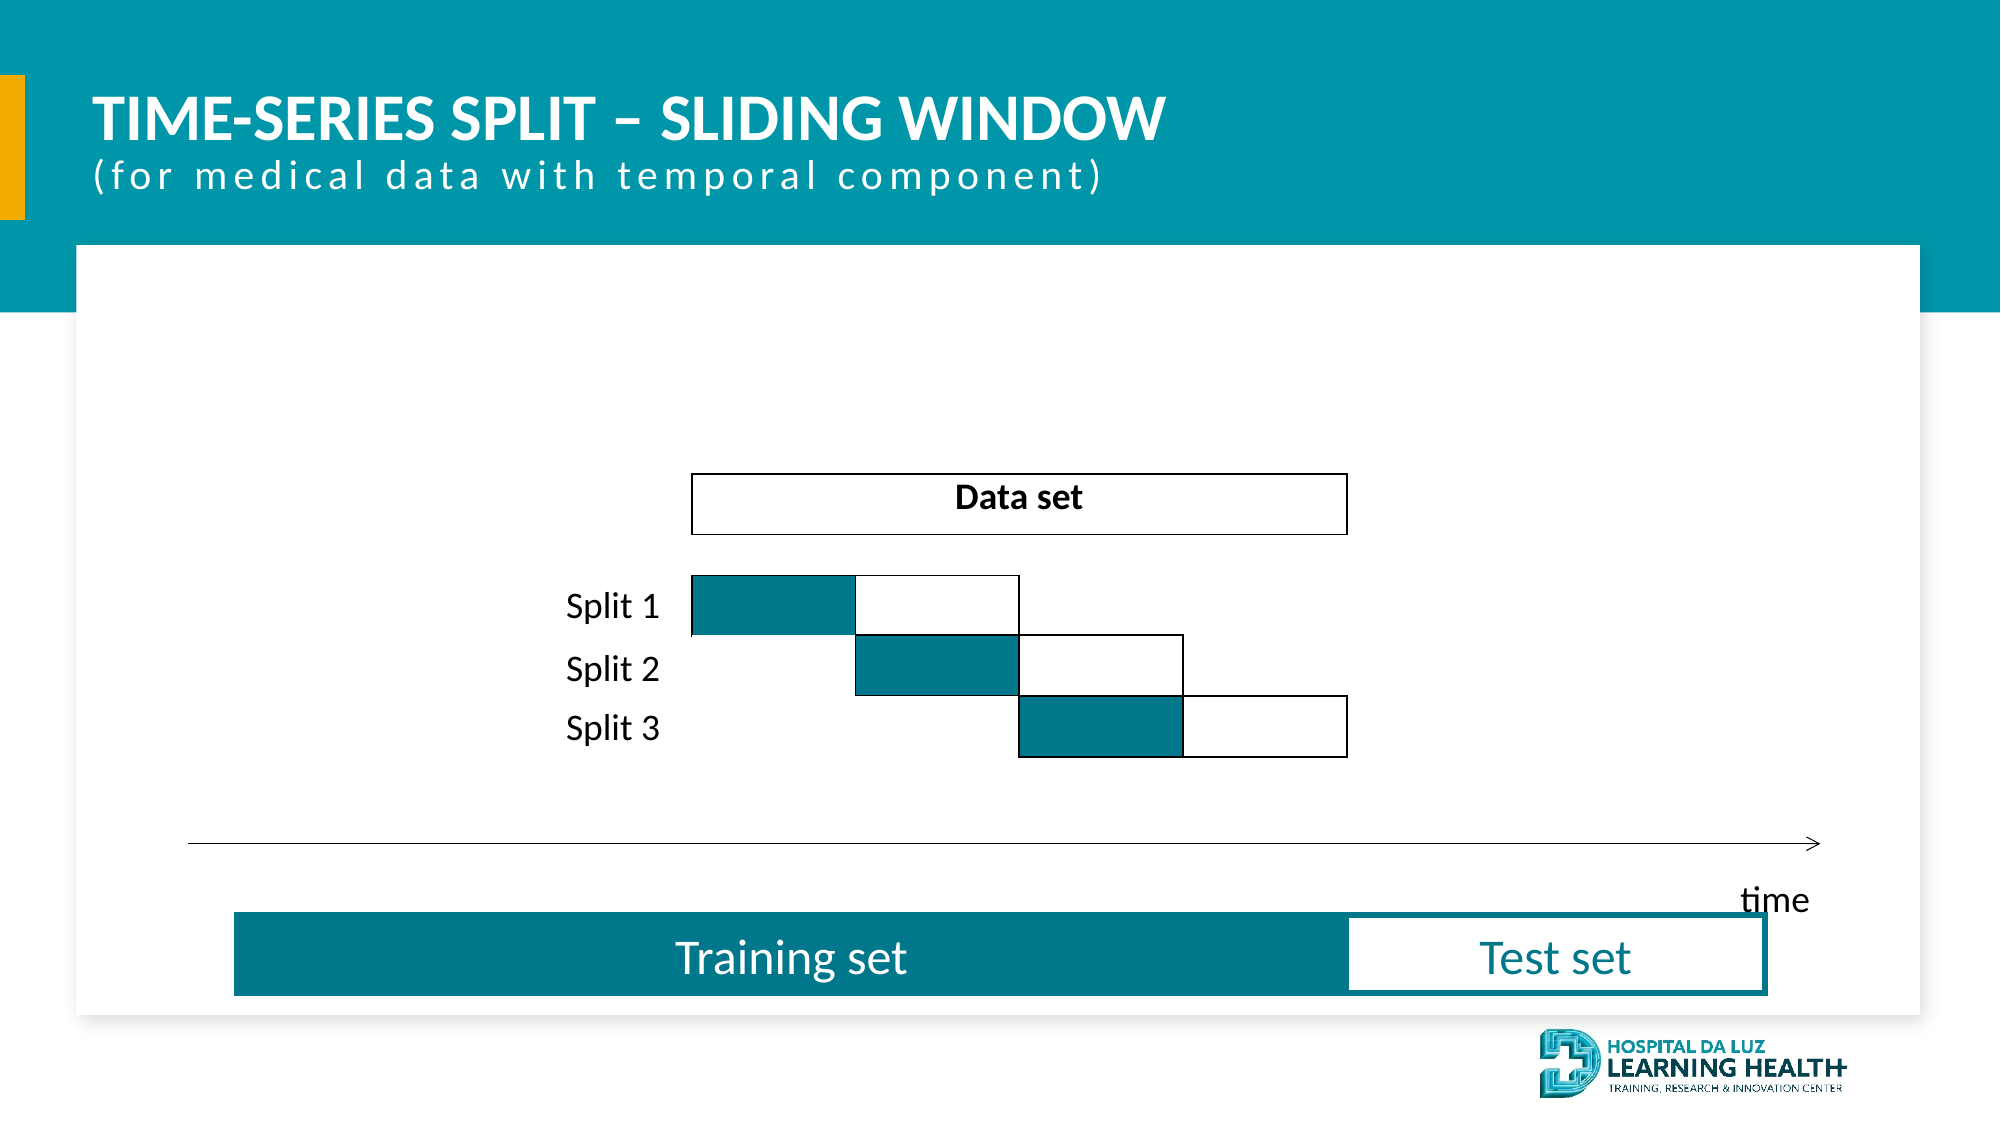

TIME-SERIES SPLIT – SLIDING WINDOW
# (for medical data with temporal component)
| Data set |
| --- |
Split 1
|  |  |
| --- | --- |
|  |  |  |
| --- | --- | --- |
Split 2
Split 3
|  |  |  |  |
| --- | --- | --- | --- |
time
Training set
Test set